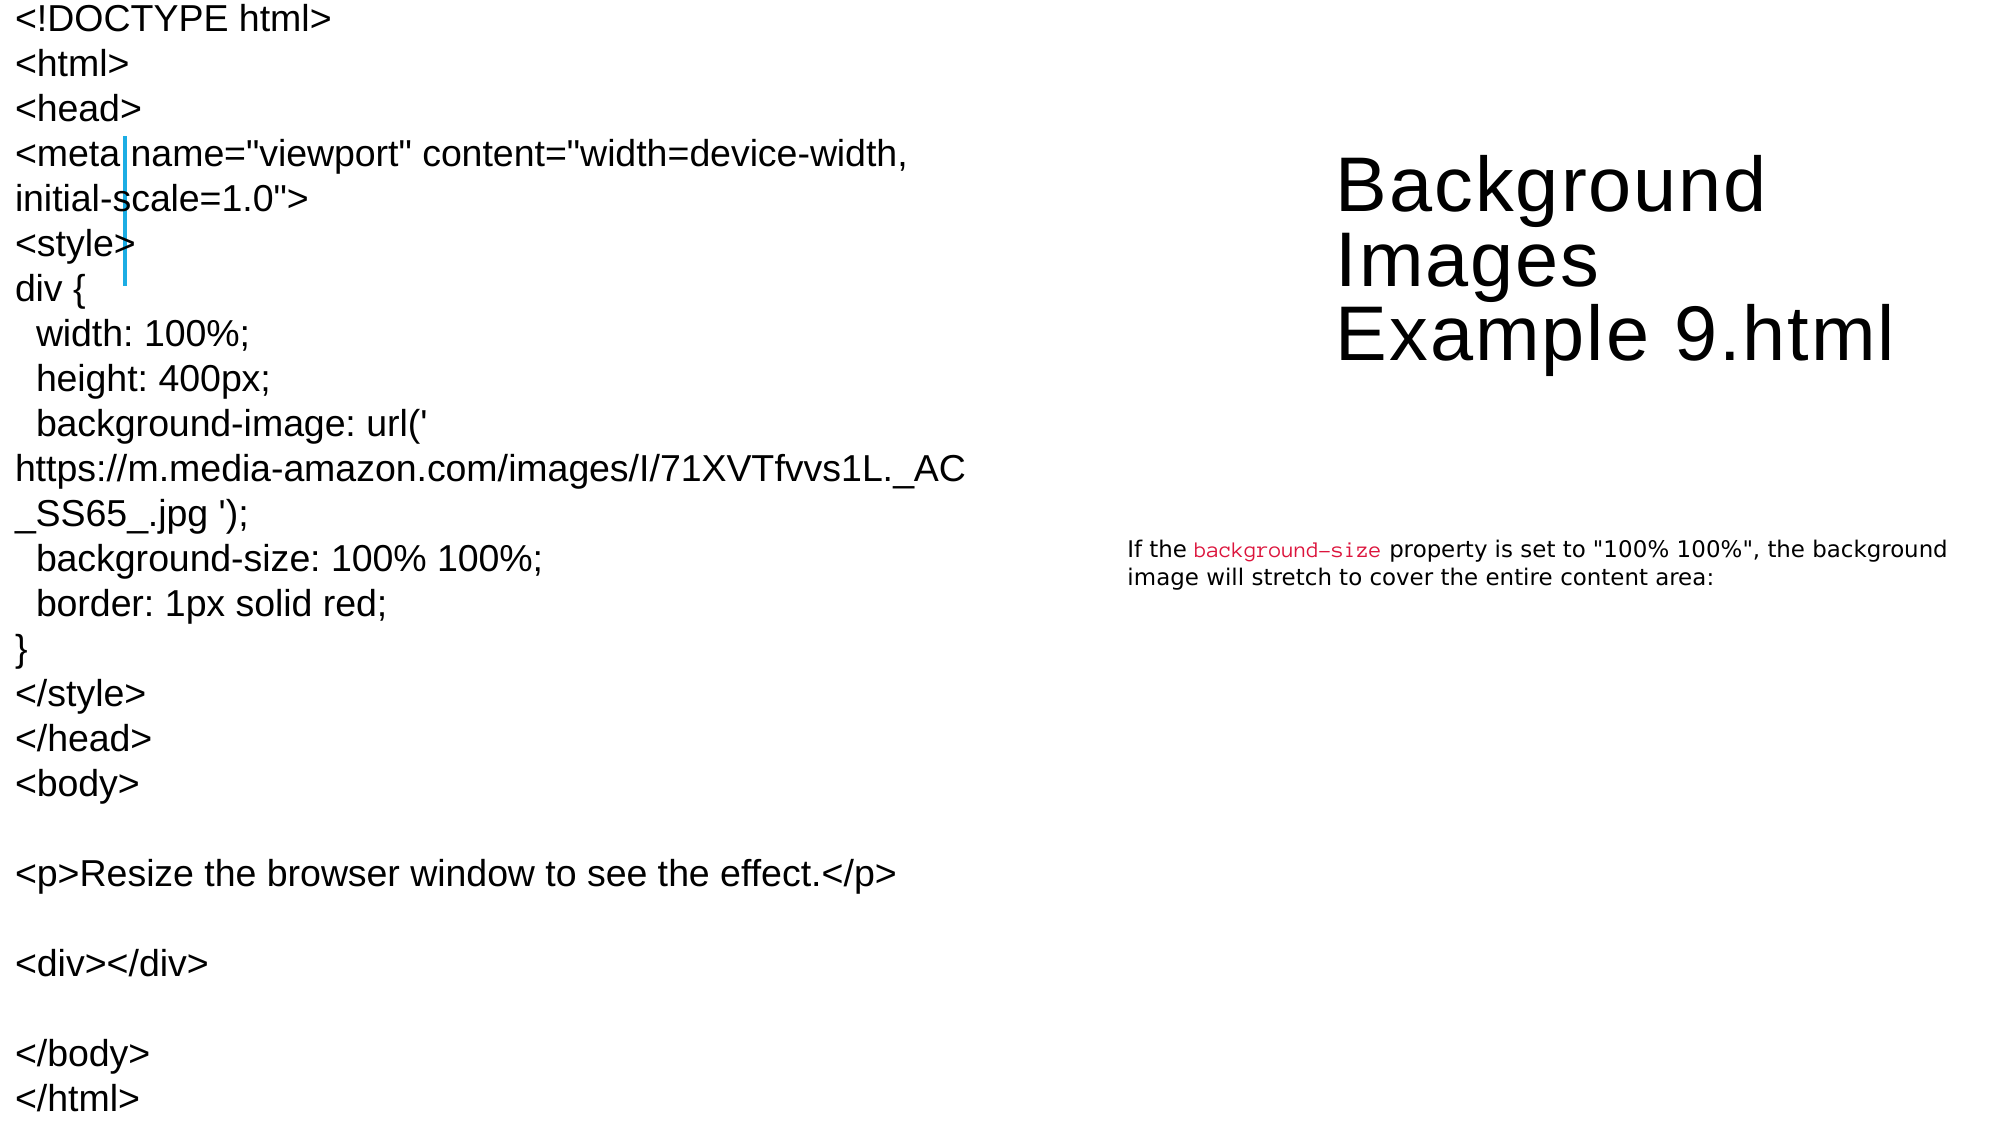

<!DOCTYPE html>
<html>
<head>
<meta name="viewport" content="width=device-width, initial-scale=1.0">
<style>
div {
  width: 100%;
  height: 400px;
  background-image: url(' https://m.media-amazon.com/images/I/71XVTfvvs1L._AC_SS65_.jpg ');
  background-size: 100% 100%;
  border: 1px solid red;
}
</style>
</head>
<body>

<p>Resize the browser window to see the effect.</p>

<div></div>

</body>
</html>
# Background Images Example 9.html
If the background-size property is set to "100% 100%", the background image will stretch to cover the entire content area: